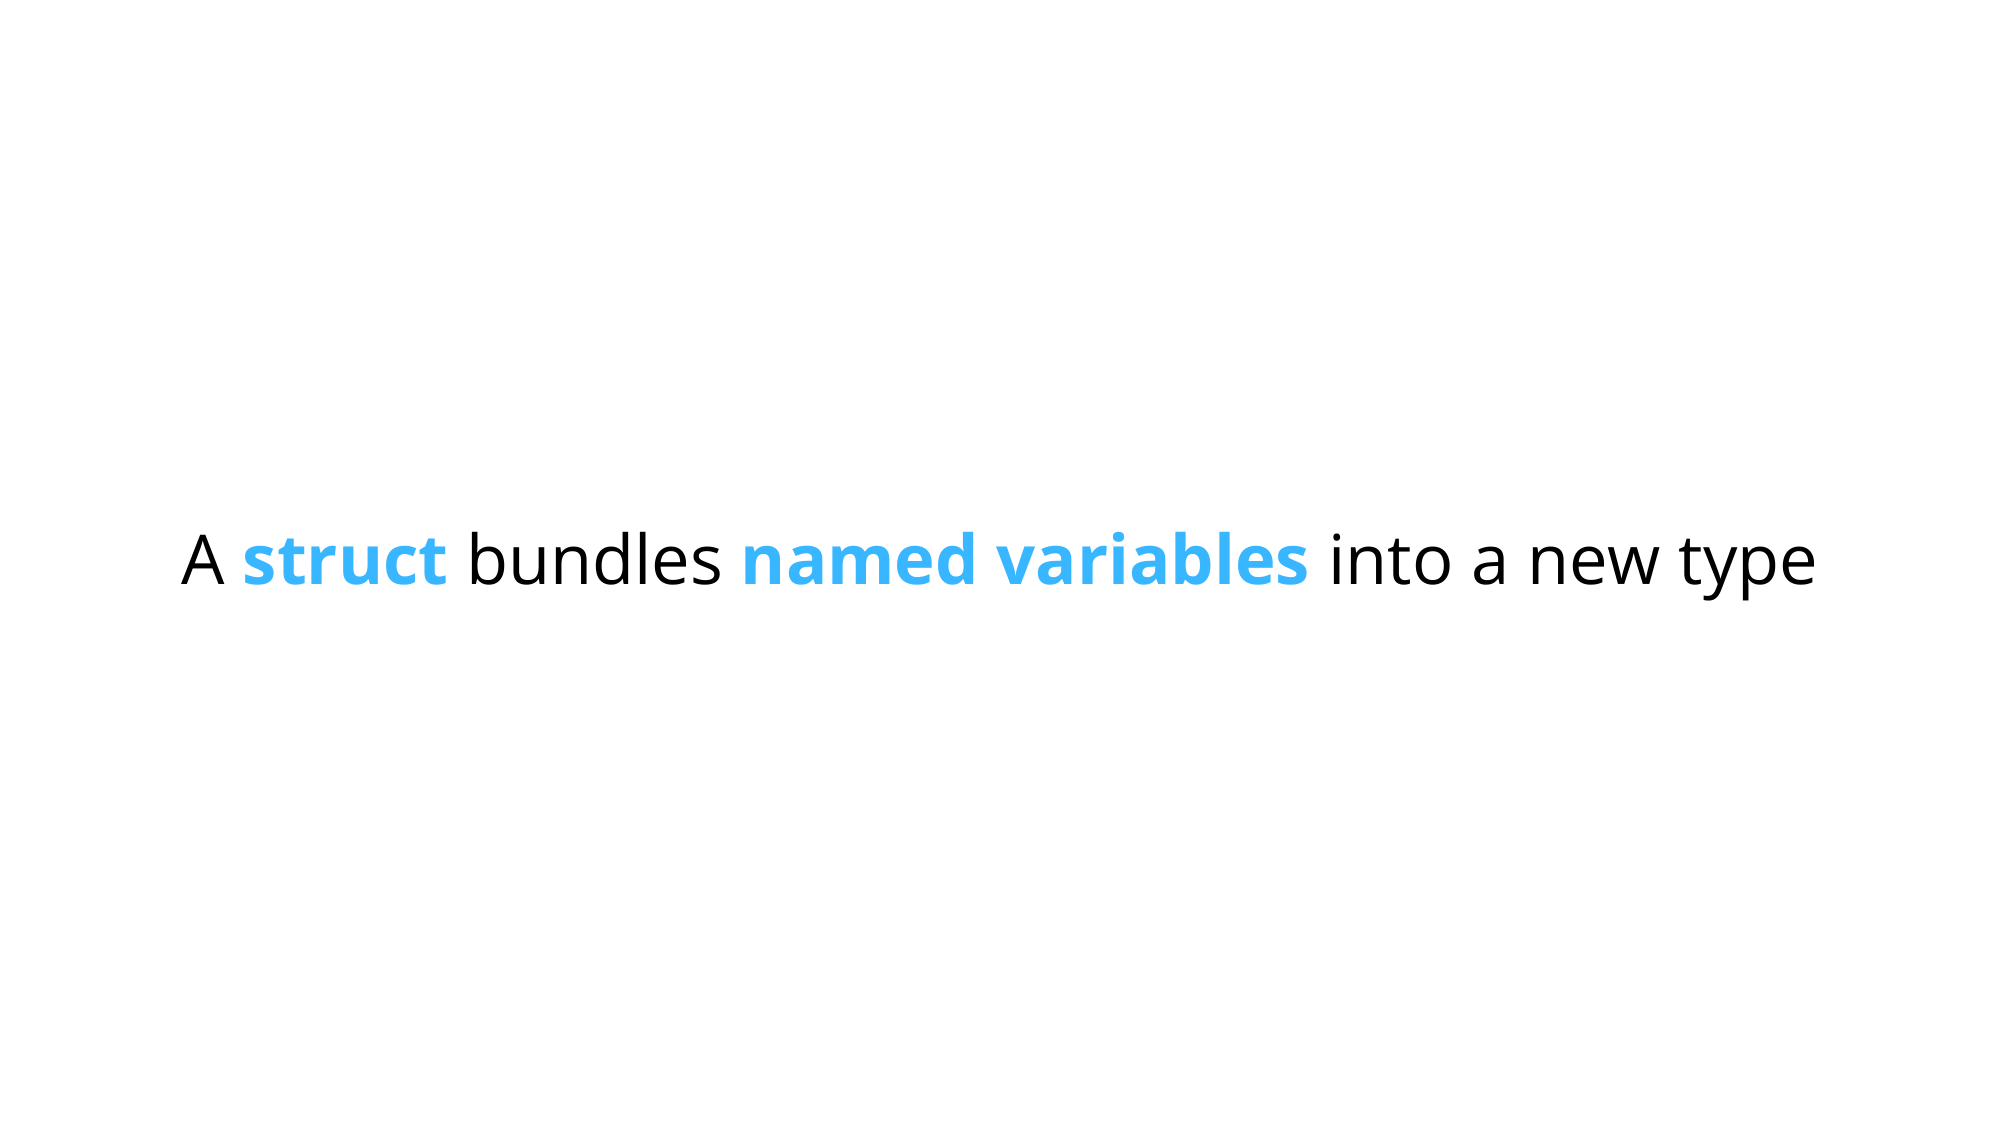

# A struct bundles named variables into a new type